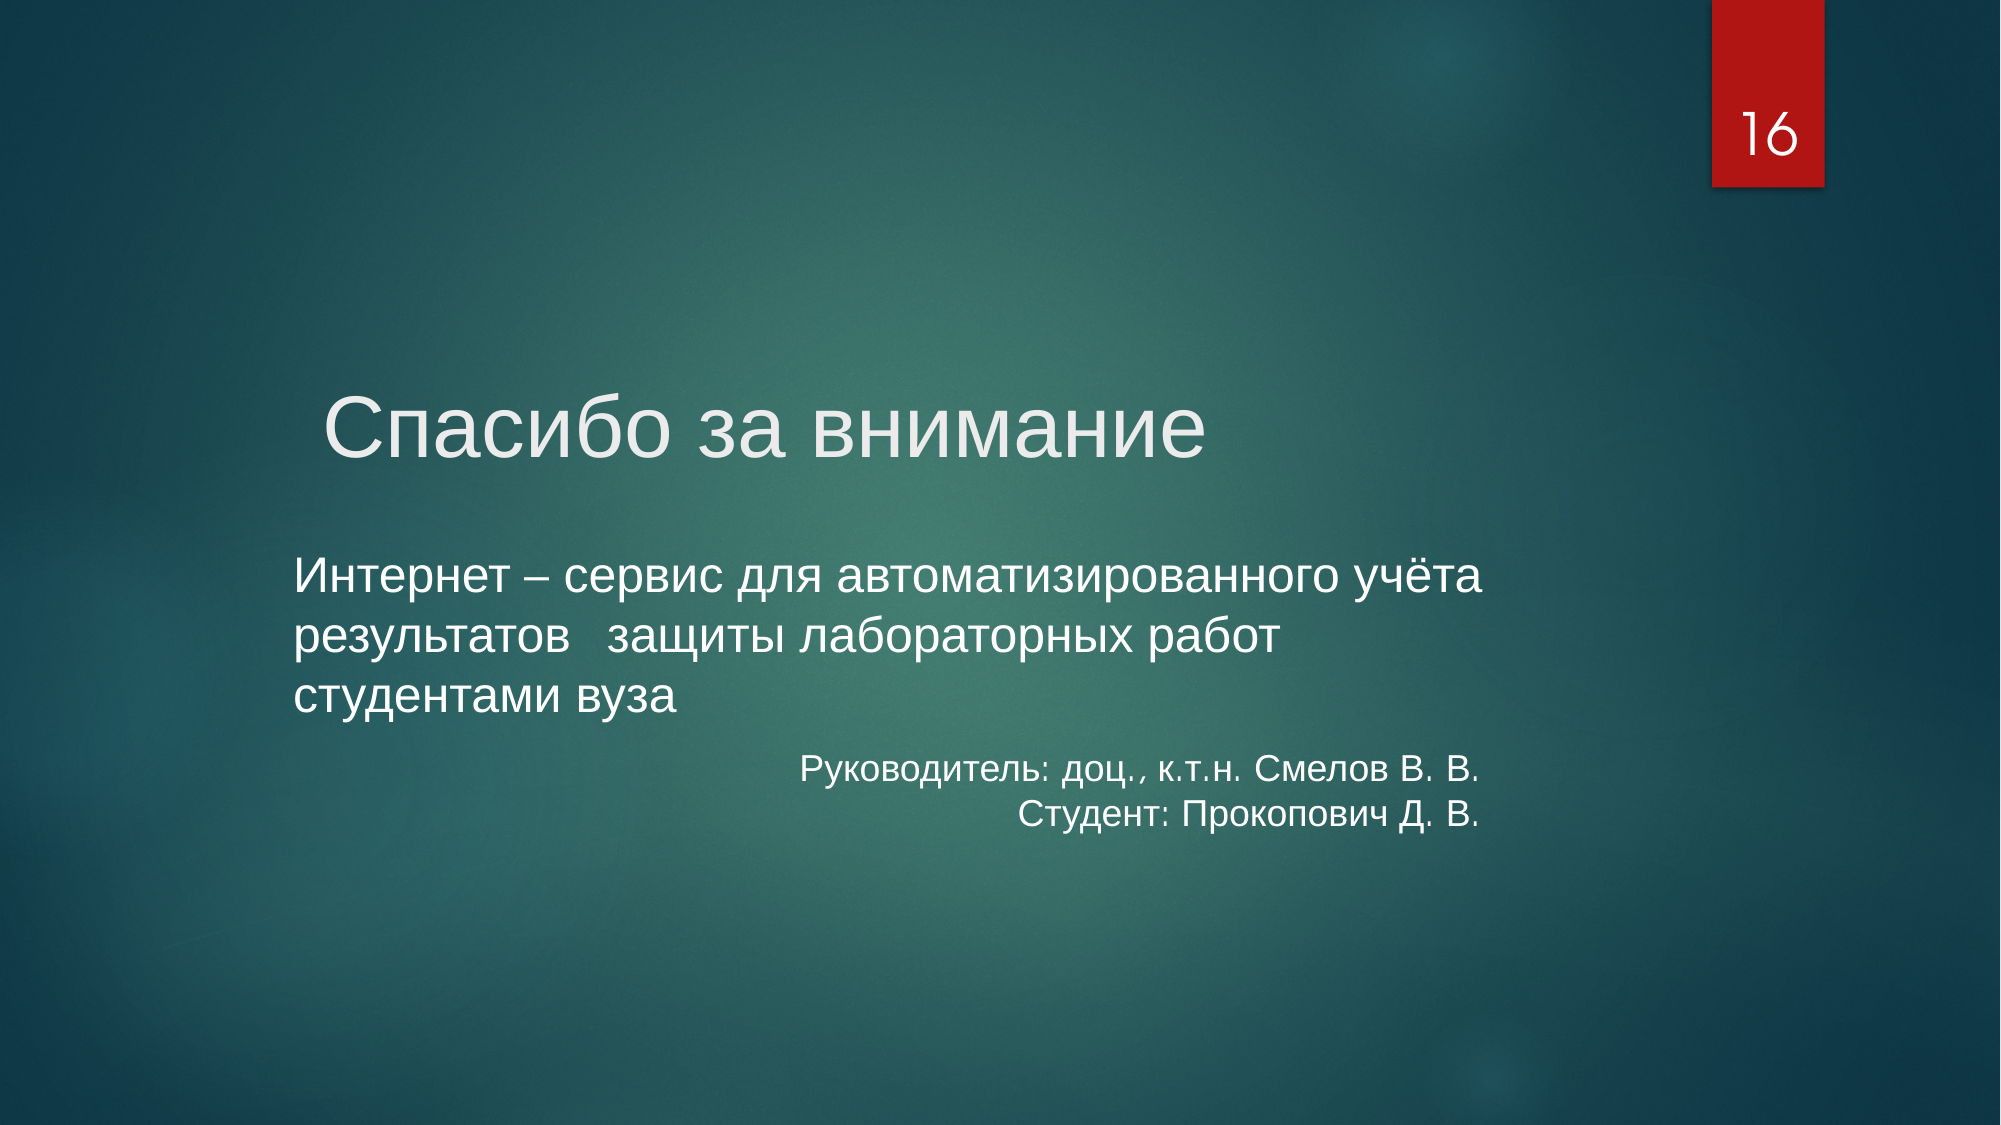

16
# Спасибо за внимание
Интернет – сервис для автоматизированного учёта результатов	 защиты лабораторных работ студентами вуза
Руководитель: доц., к.т.н. Смелов В. В.
Студент: Прокопович Д. В.